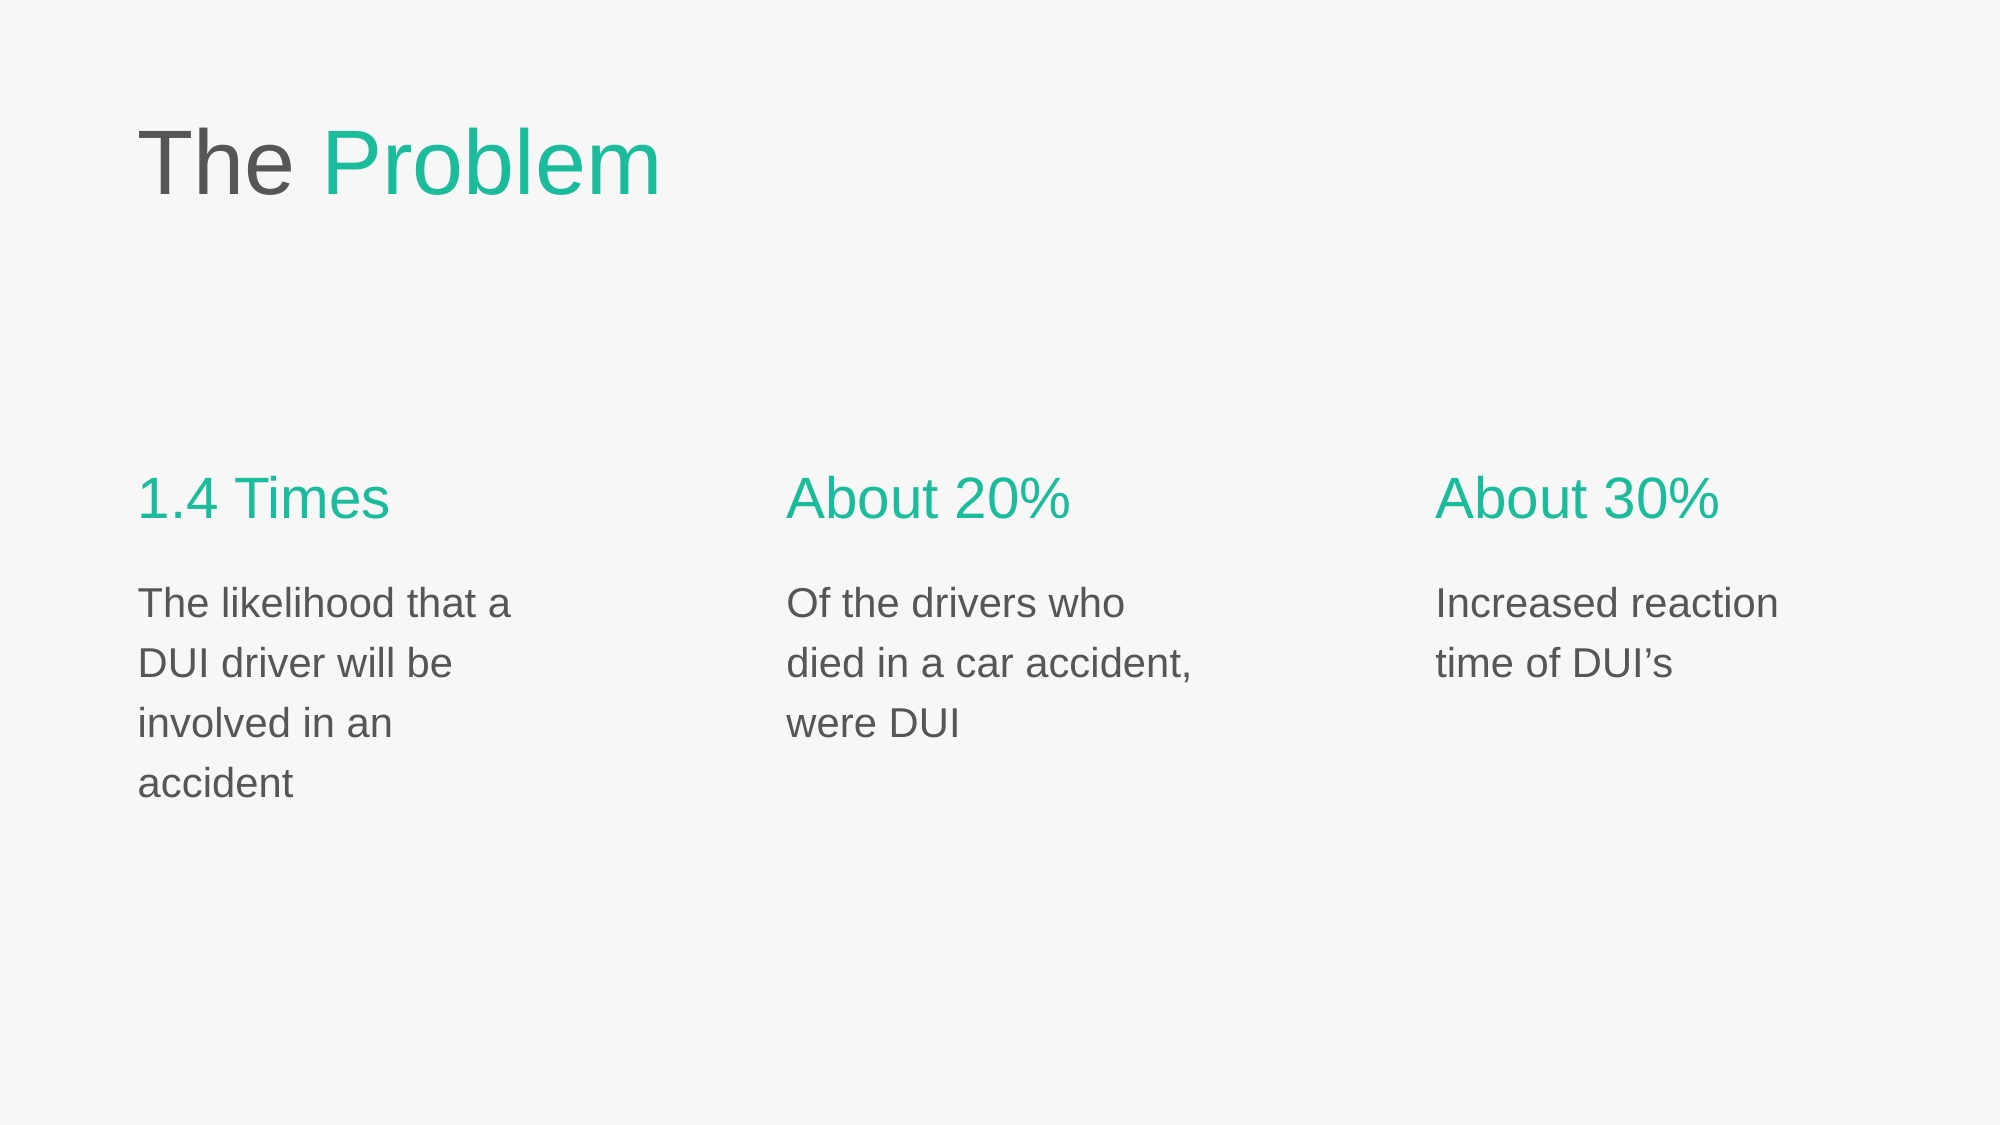

The Problem
1.4 Times
About 20%
About 30%
The likelihood that a DUI driver will be involved in an accident
Of the drivers who died in a car accident, were DUI
Increased reaction time of DUI’s